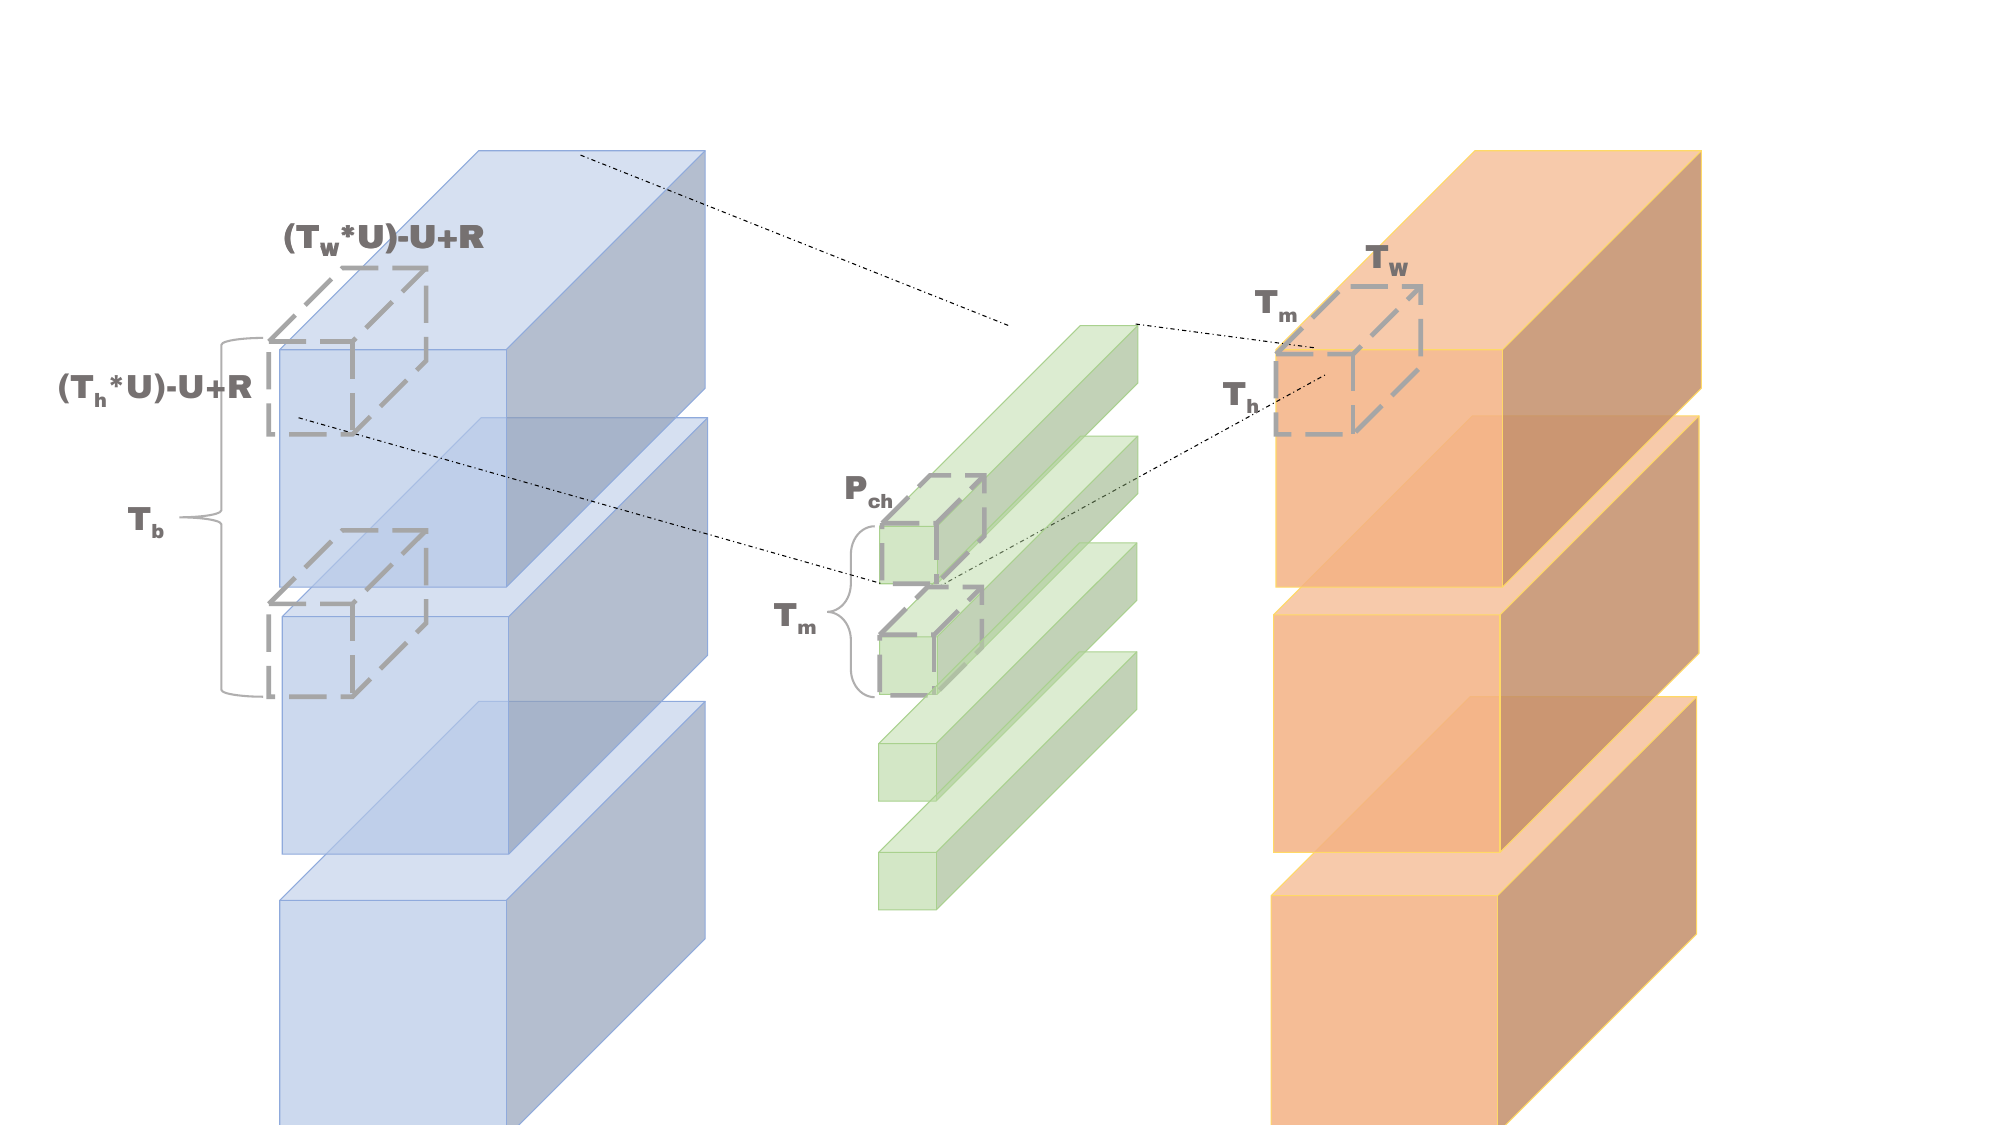

(Tw*U)-U+R
(TW*U)-U+R
TW

Tm

(Th*U)-U+R
Th

Pch

Tb

Tm